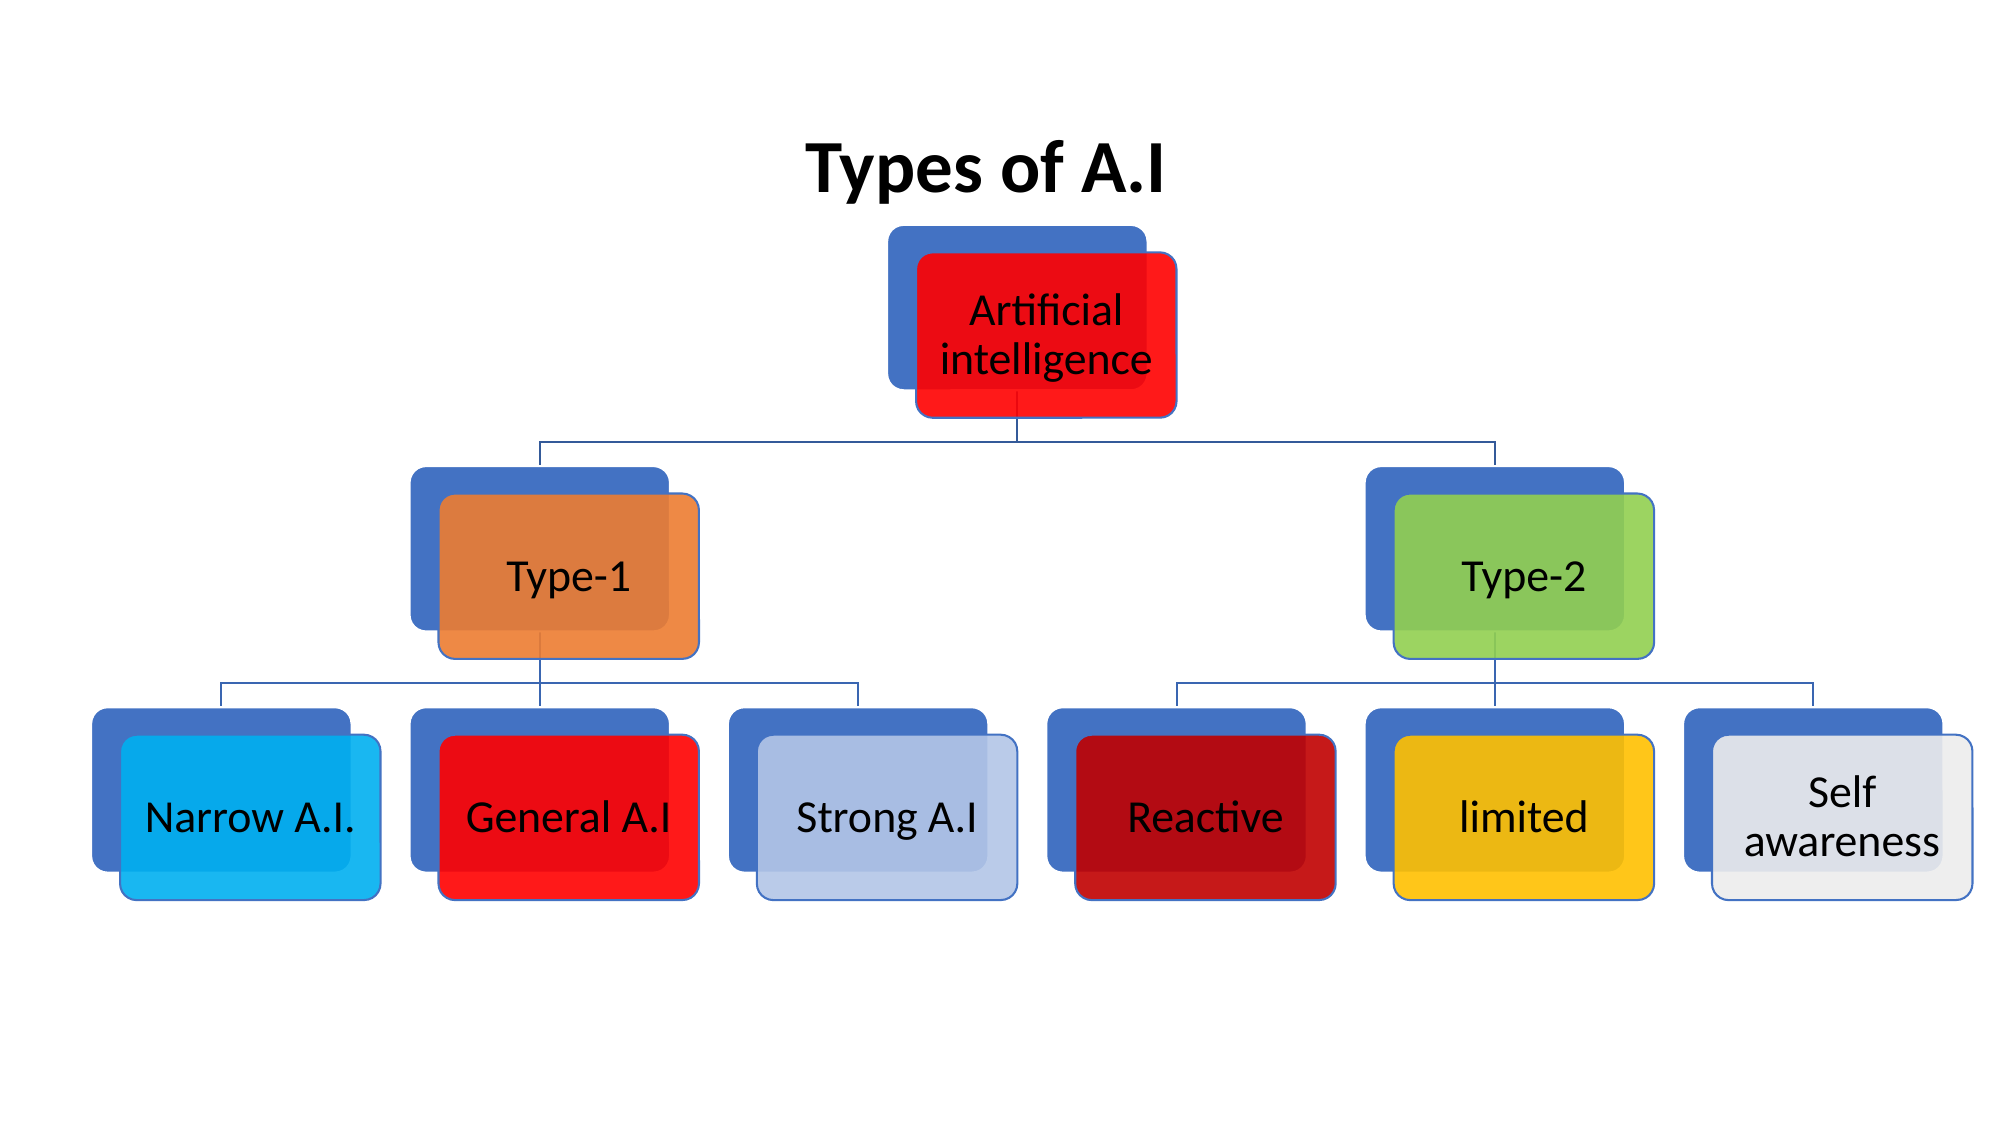

# Types of A.I

Artificial intelligence

Type-1
Type-2

Narrow A.I.
General A.I
Strong A.I
Reactive
limited
Self awareness